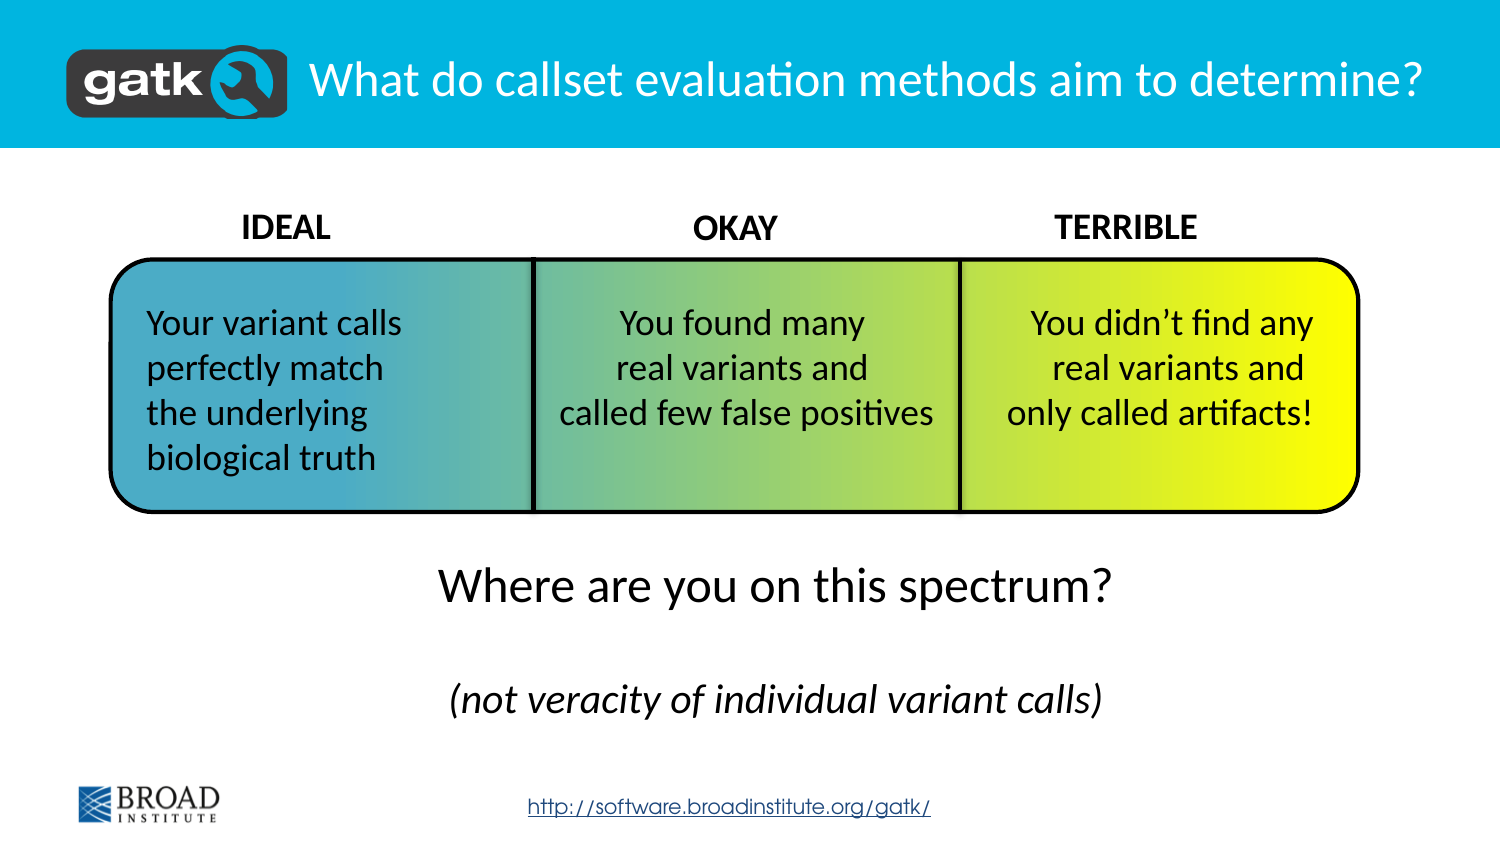

# What do callset evaluation methods aim to determine?
IDEAL
TERRIBLE
OKAY

Your variant calls perfectly match
the underlying biological truth
You found many
real variants and
called few false positives
 You didn’t find any real variants and
only called artifacts!
Where are you on this spectrum?

(not veracity of individual variant calls)